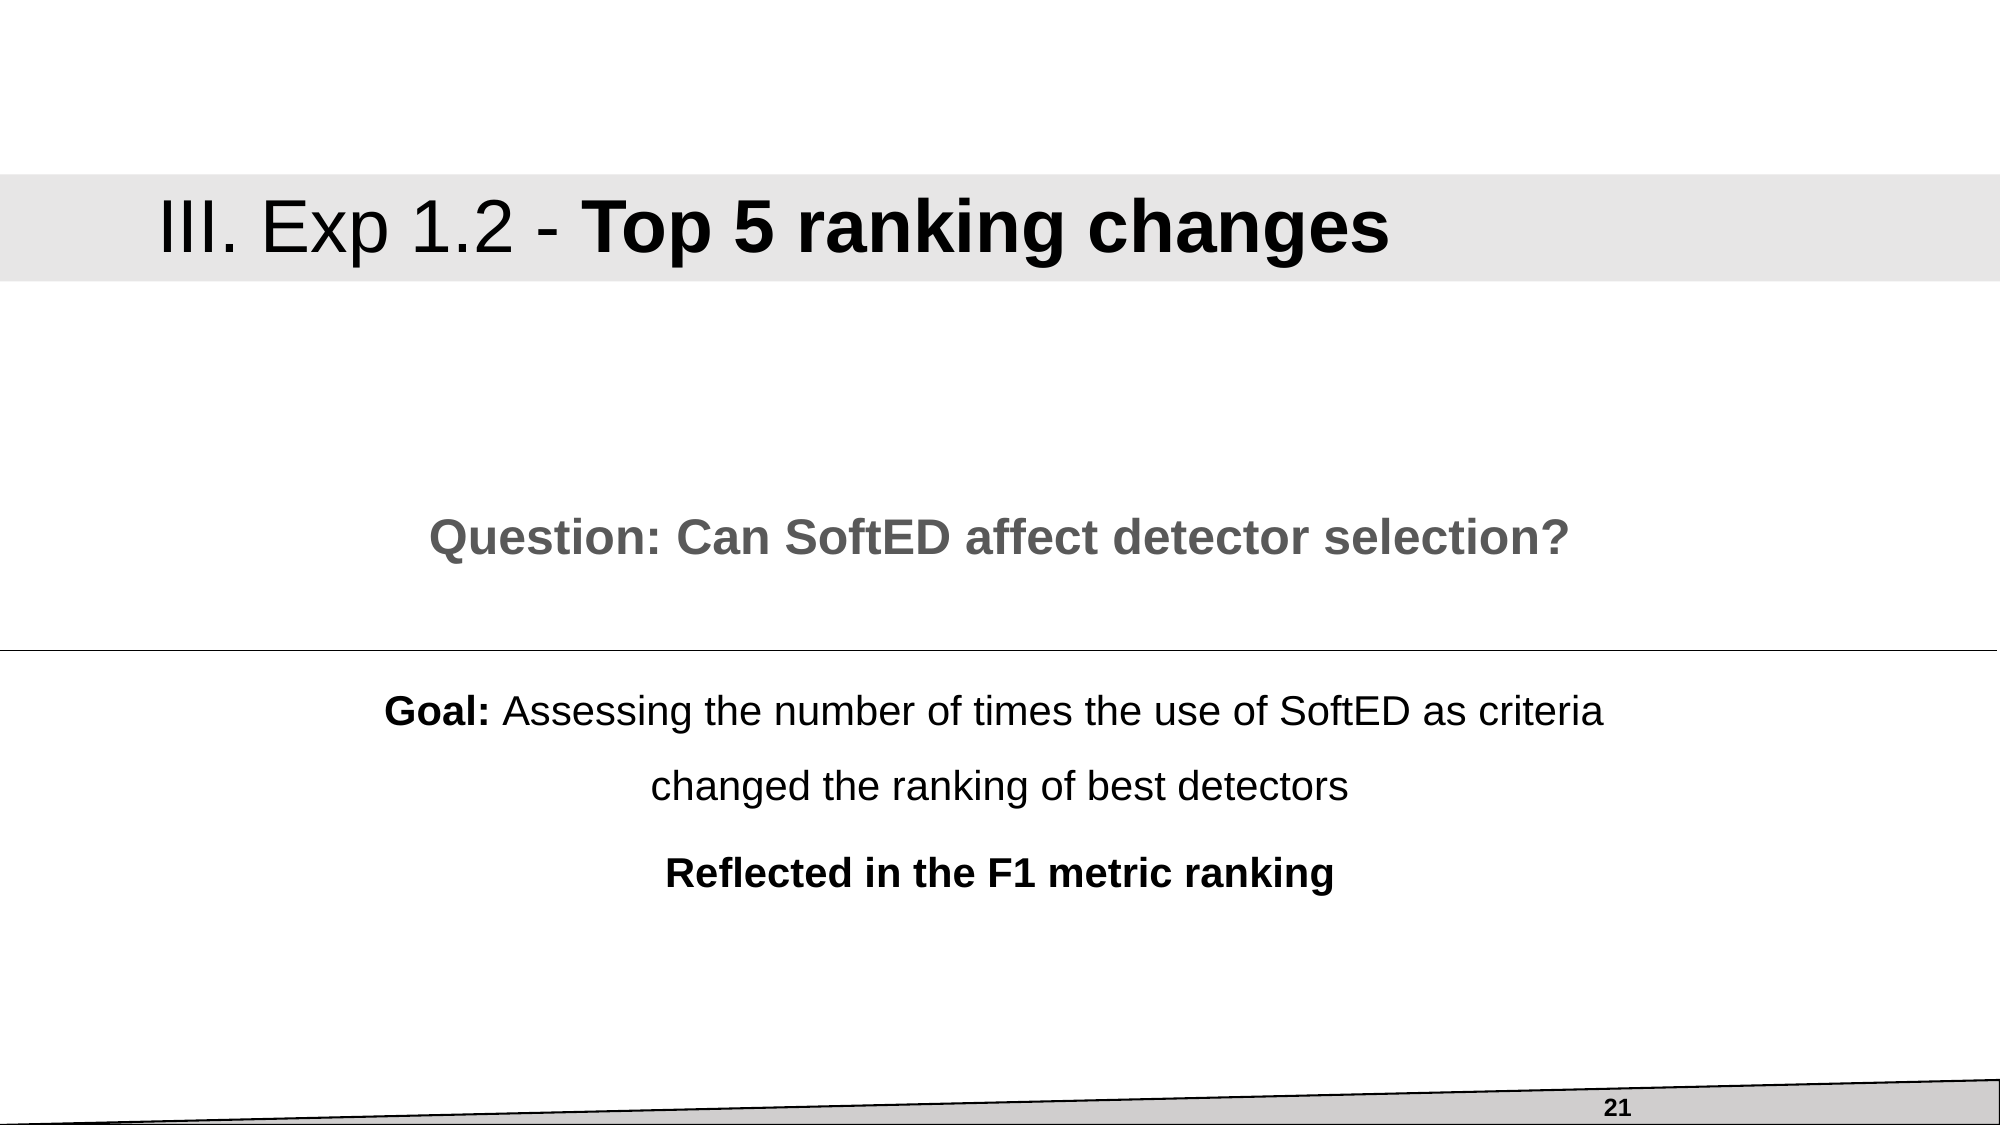

III. Exp 1.2 - Top 5 ranking changes
Question: Can SoftED affect detector selection?
Goal: Assessing the number of times the use of SoftED as criteria
changed the ranking of best detectors
Reflected in the F1 metric ranking
21